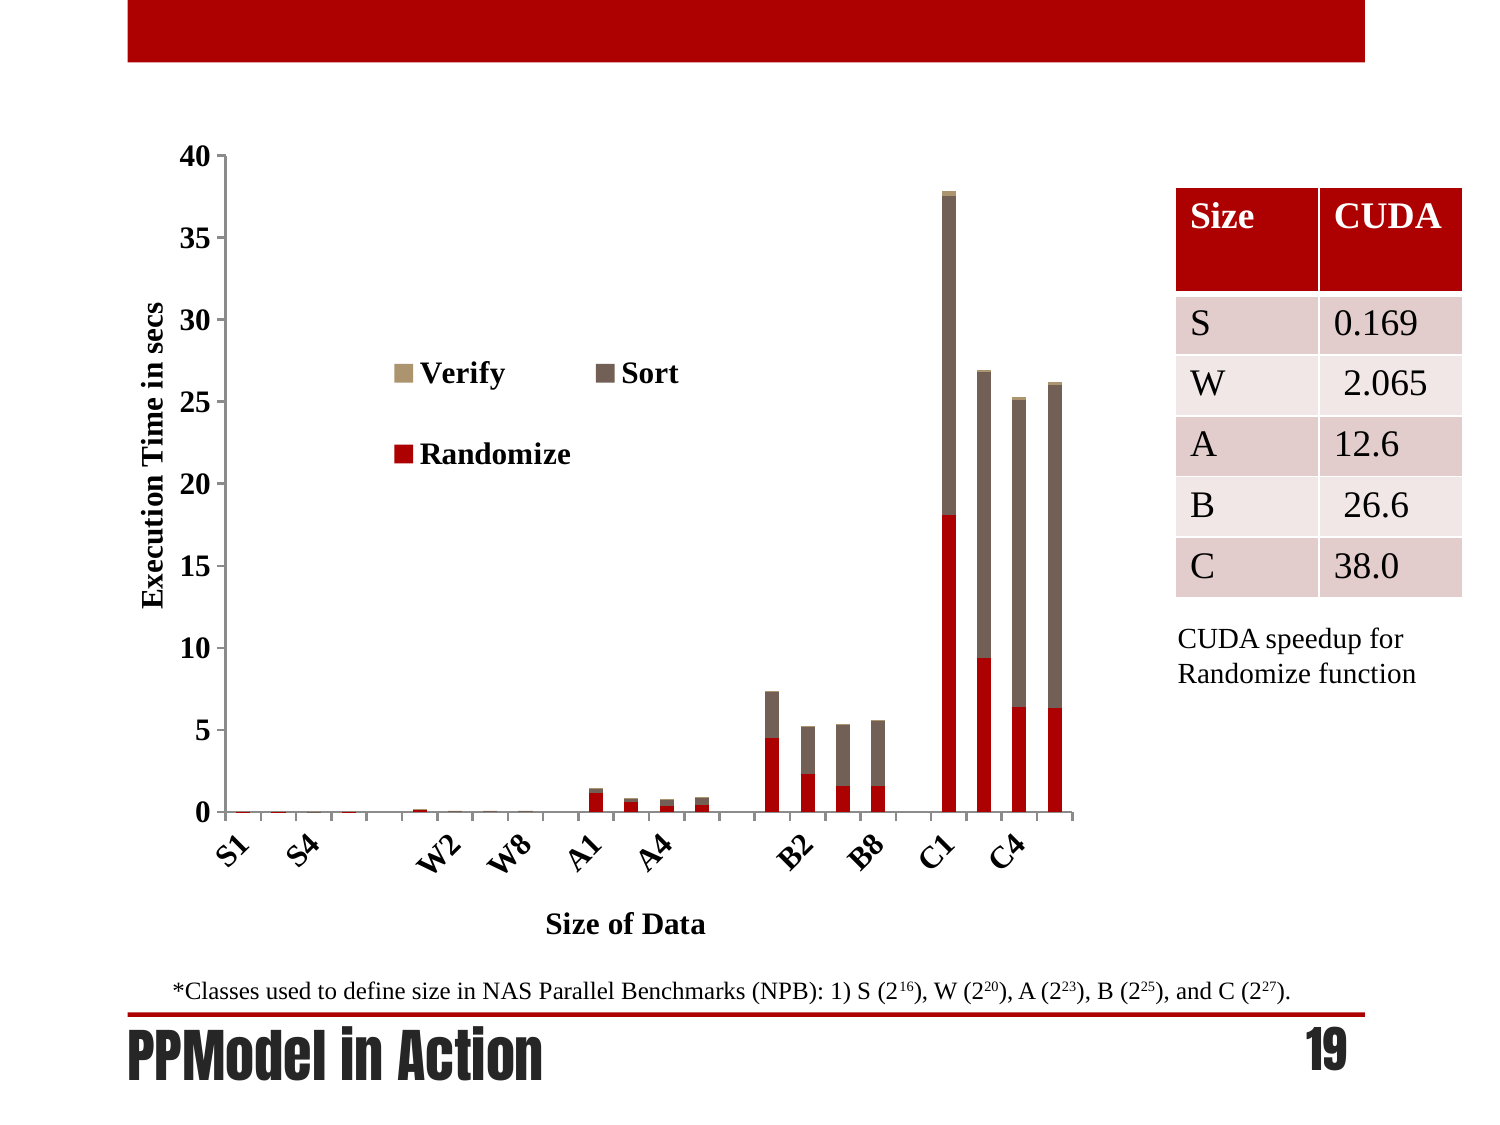

### Chart

| Category | Randomize | Sort | Verify |
|---|---|---|---|
| S1 | 0.0110746 | 0.00113776 | 0.0001194 |
| S2 | 0.00472584 | 0.00060336 | 5.836e-05 |
| S4 | 0.00315928 | 0.00048624 | 6.548e-05 |
| S8 | 0.0045258 | 0.00178188 | 0.00011184 |
|  | None | None | None |
| W1 | 0.142428 | 0.0258388 | 0.00210164 |
| W2 | 0.0729399 | 0.0151612 | 0.0011042 |
| W4 | 0.0490758 | 0.0179854 | 0.00109068 |
| W8 | 0.0553629 | 0.0325229 | 0.0014304 |
|  | None | None | None |
| A1 | 1.12701 | 0.331443 | 0.0171235 |
| A2 | 0.583102 | 0.238688 | 0.00941304 |
| A4 | 0.392163 | 0.385056 | 0.00940056 |
| A8 | 0.424682 | 0.45619 | 0.0104785 |
|  | None | None | None |
| B1 | 4.49509 | 2.79383 | 0.0680786 |
| B2 | 2.33698 | 2.8578 | 0.0373558 |
| B4 | 1.5697 | 3.77155 | 0.0366138 |
| B8 | 1.59442 | 3.99677 | 0.0386858 |
|  | None | None | None |
| C1 | 18.1006 | 19.4412 | 0.273033 |
| C2 | 9.3856 | 17.4194 | 0.152547 |
| C4 | 6.40699 | 18.7228 | 0.155017 |
| C8 | 6.33036 | 19.6981 | 0.156314 |
| Size | CUDA |
| --- | --- |
| S | 0.169 |
| W | 2.065 |
| A | 12.6 |
| B | 26.6 |
| C | 38.0 |
CUDA speedup for Randomize function
*Classes used to define size in NAS Parallel Benchmarks (NPB): 1) S (216), W (220), A (223), B (225), and C (227).
# PPModel in Action
19